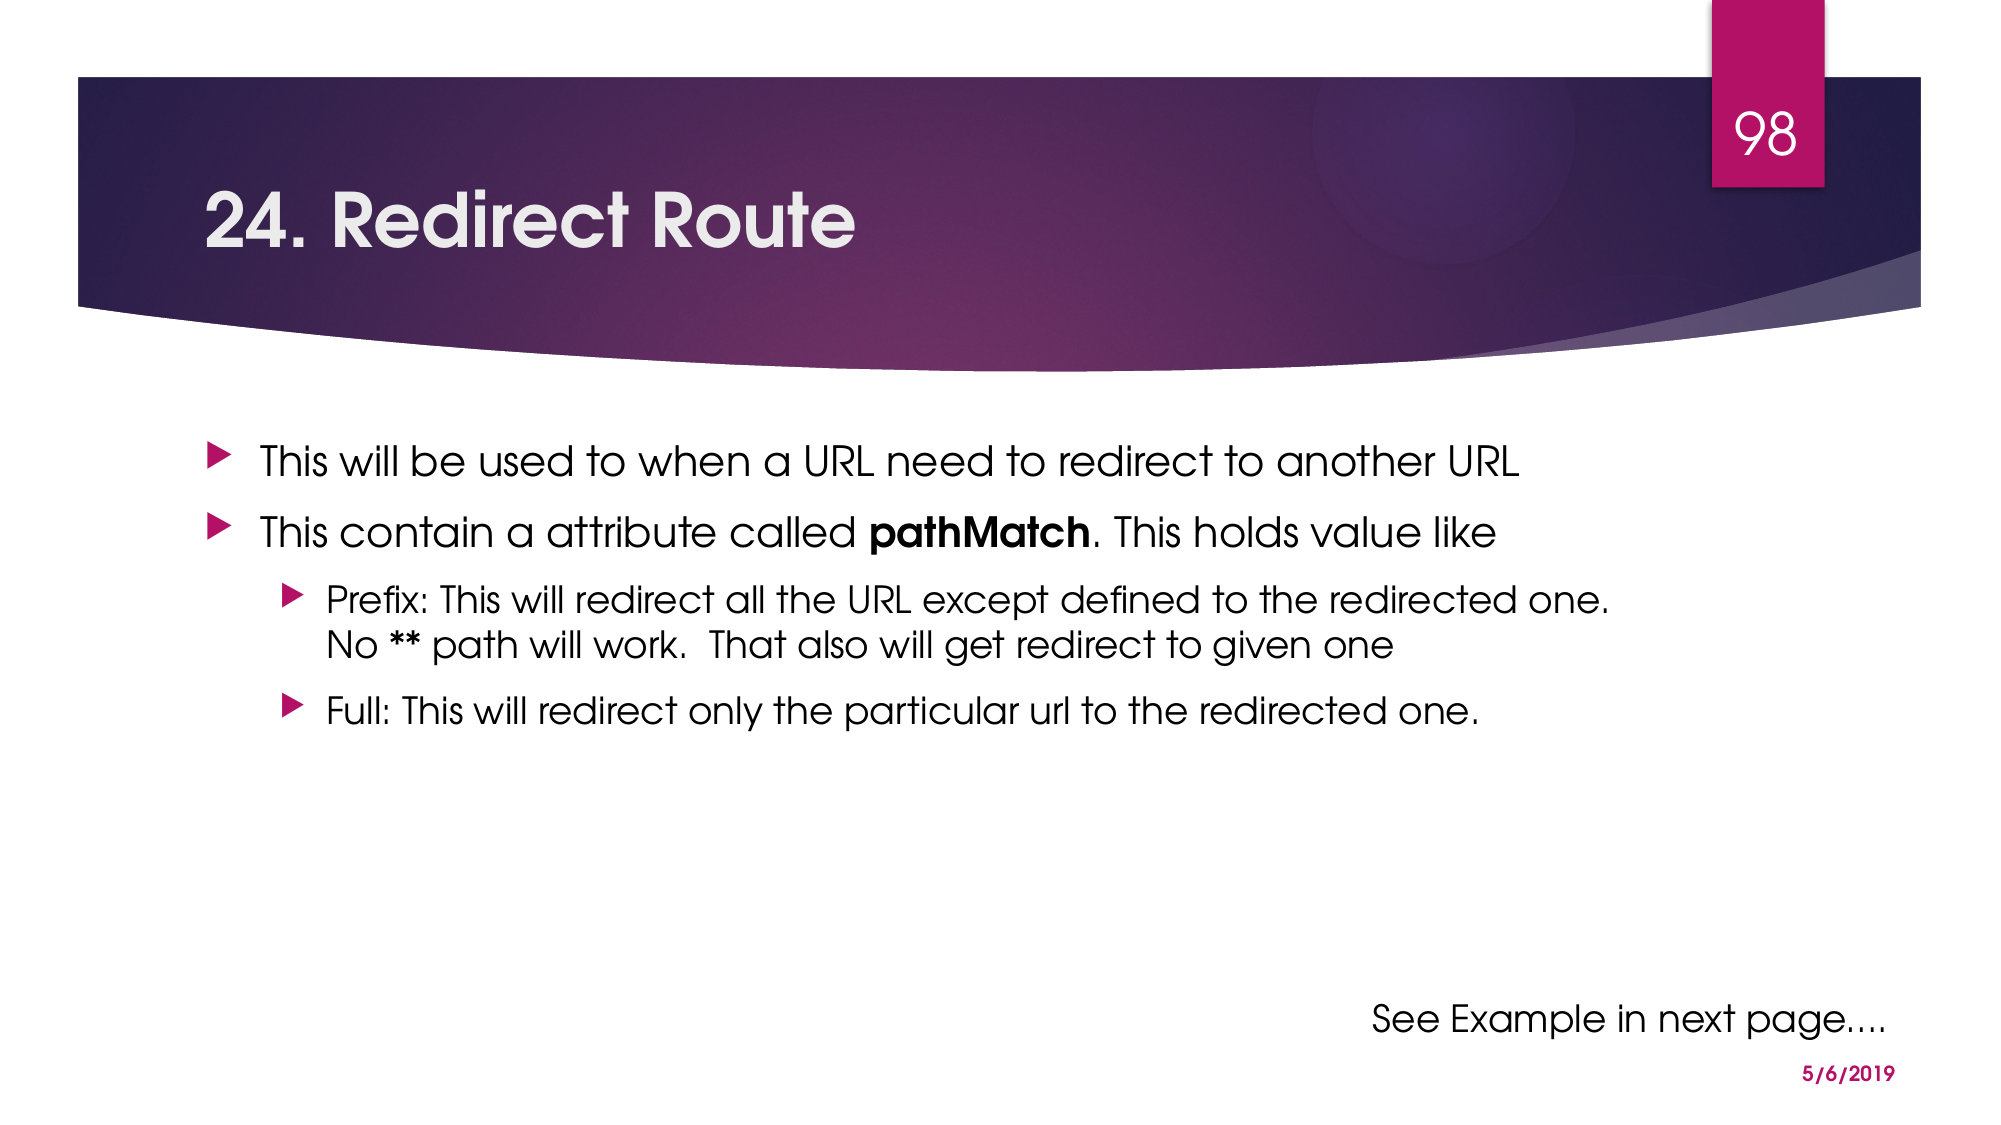

98
# 24. Redirect Route
This will be used to when a URL need to redirect to another URL
This contain a attribute called pathMatch. This holds value like
Prefix: This will redirect all the URL except defined to the redirected one. No ** path will work.  That also will get redirect to given one
Full: This will redirect only the particular url to the redirected one.
See Example in next page….
5/6/2019